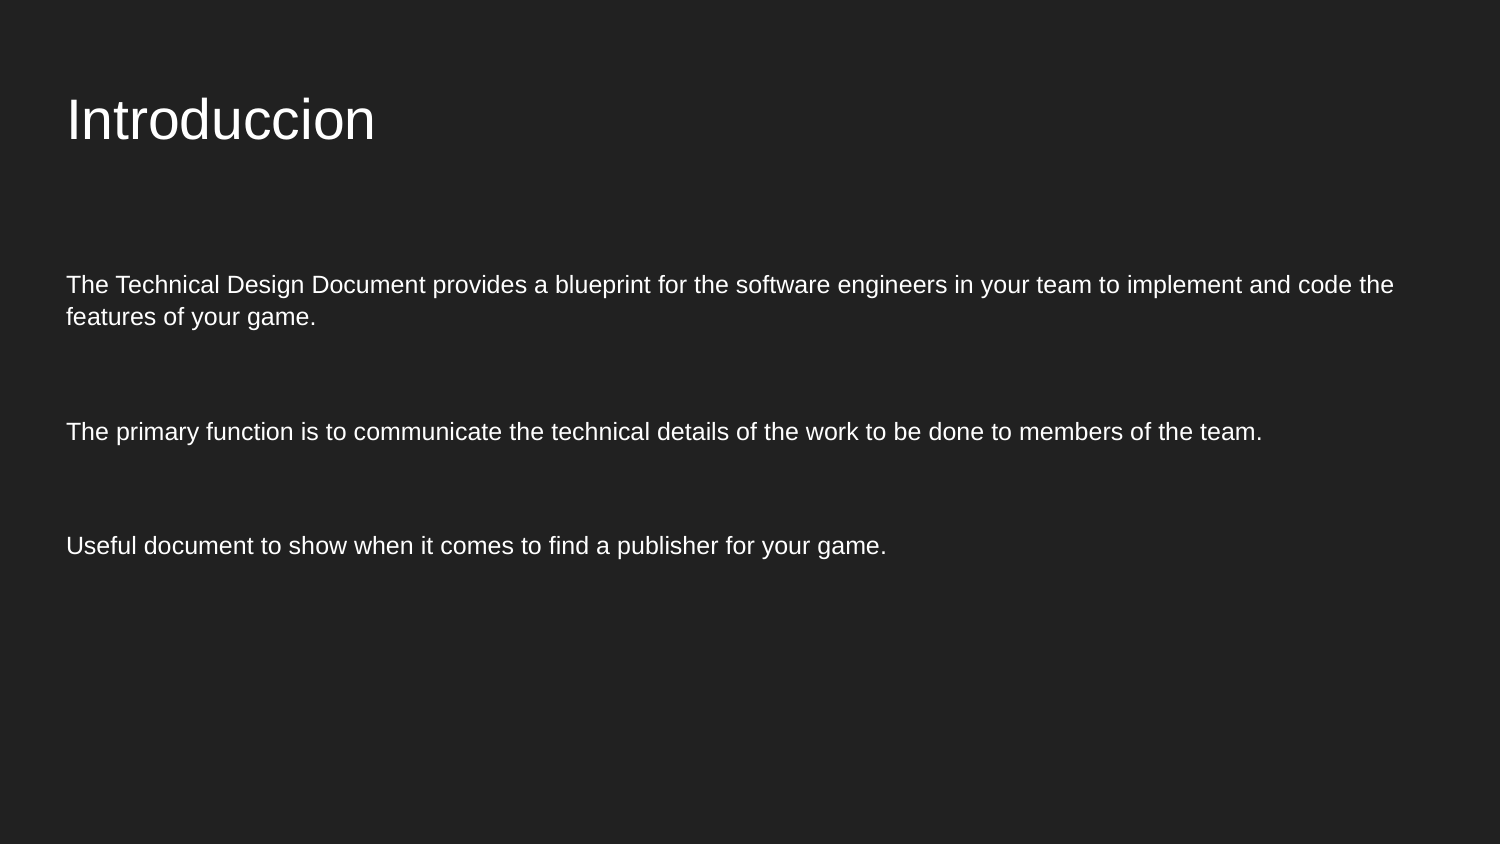

# Introduccion
The Technical Design Document provides a blueprint for the software engineers in your team to implement and code the features of your game.

The primary function is to communicate the technical details of the work to be done to members of the team.

Useful document to show when it comes to find a publisher for your game.